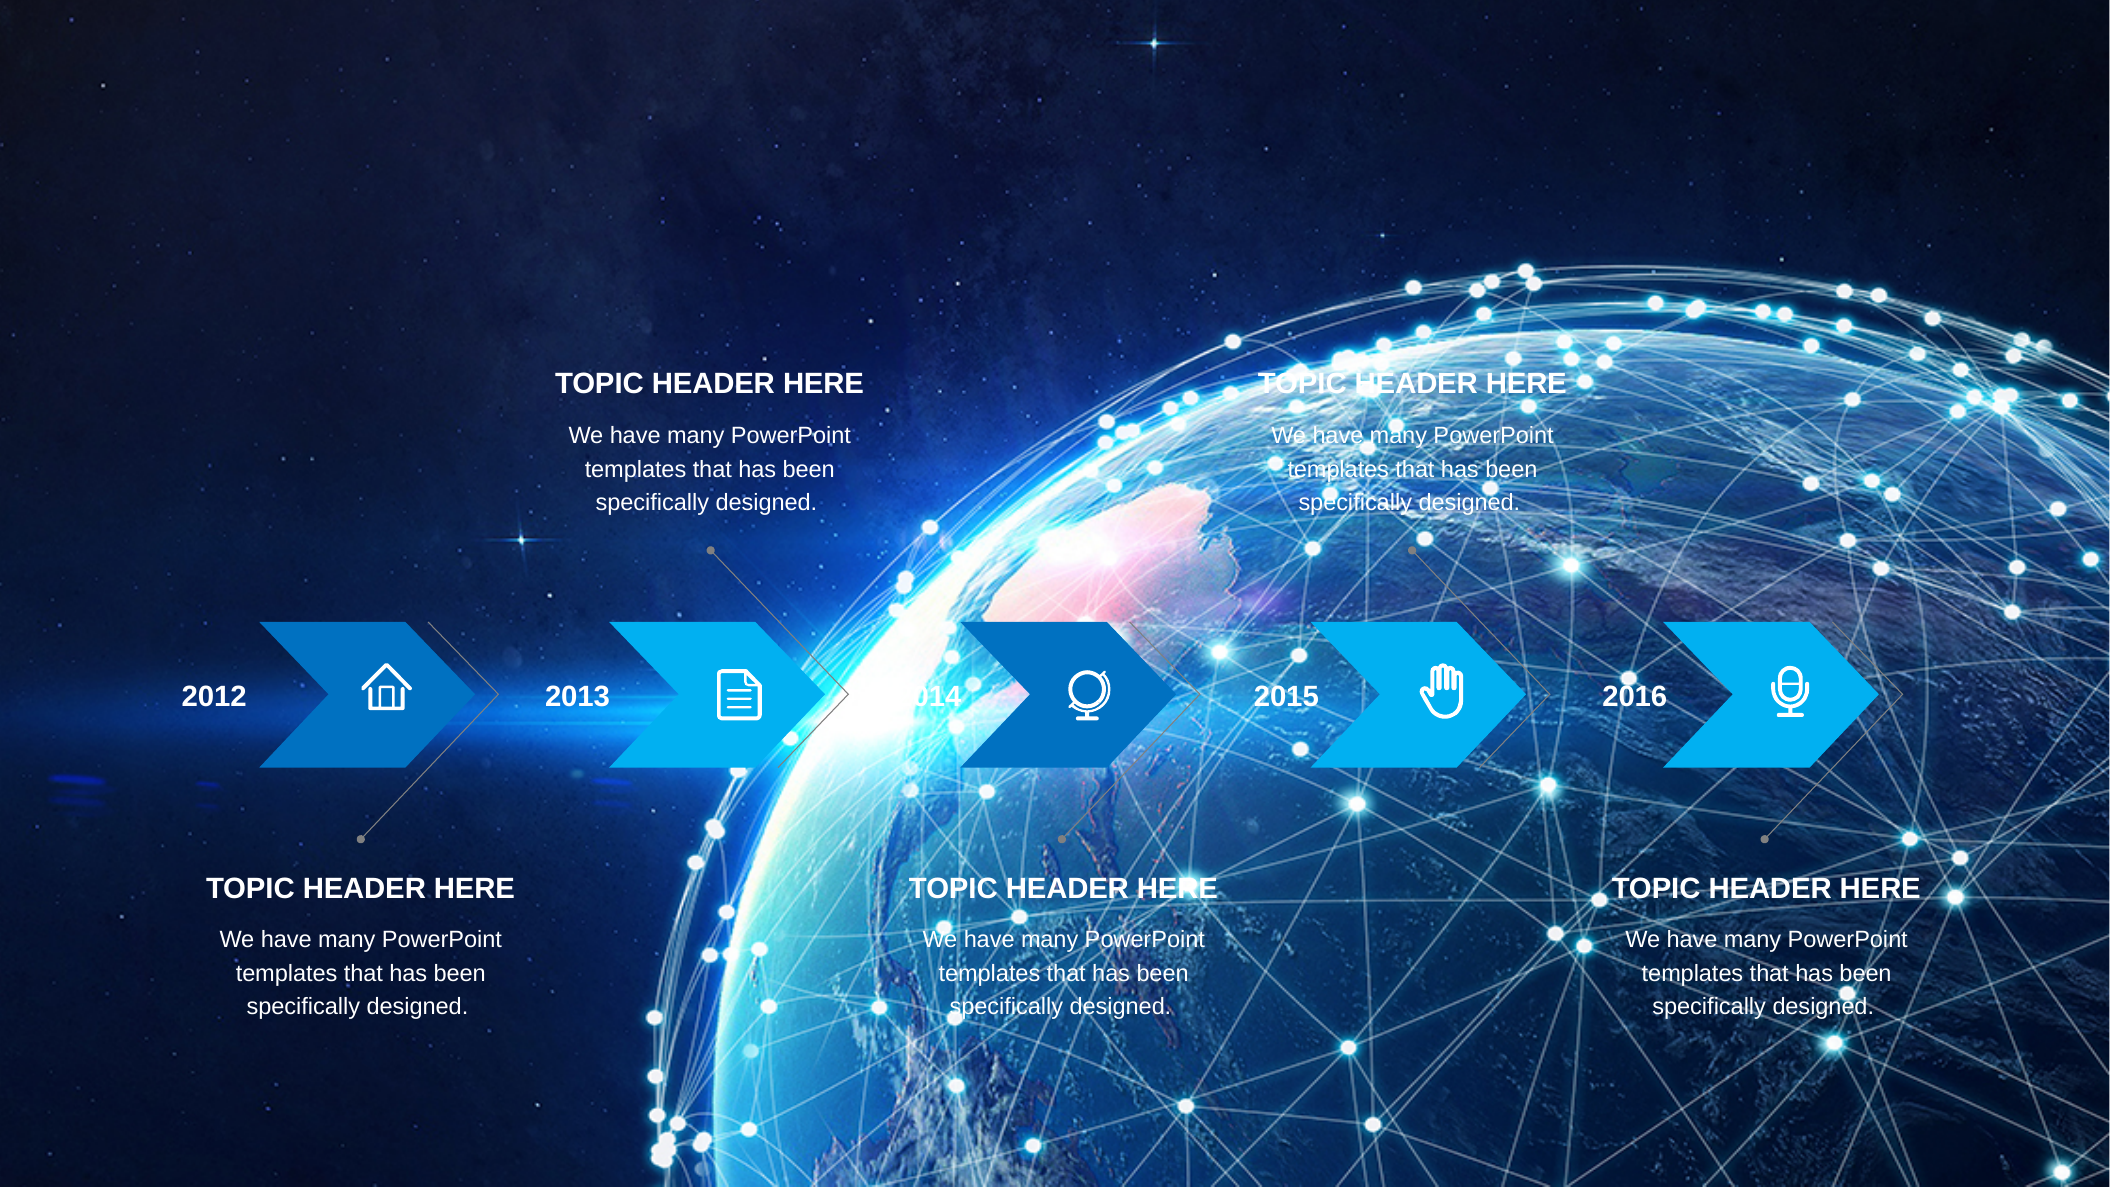

TOPIC HEADER HERE
TOPIC HEADER HERE
We have many PowerPoint templates that has been specifically designed.
We have many PowerPoint templates that has been specifically designed.

2012
2013
2014
2015
2016
TOPIC HEADER HERE
TOPIC HEADER HERE
TOPIC HEADER HERE
We have many PowerPoint templates that has been specifically designed.
We have many PowerPoint templates that has been specifically designed.
We have many PowerPoint templates that has been specifically designed.